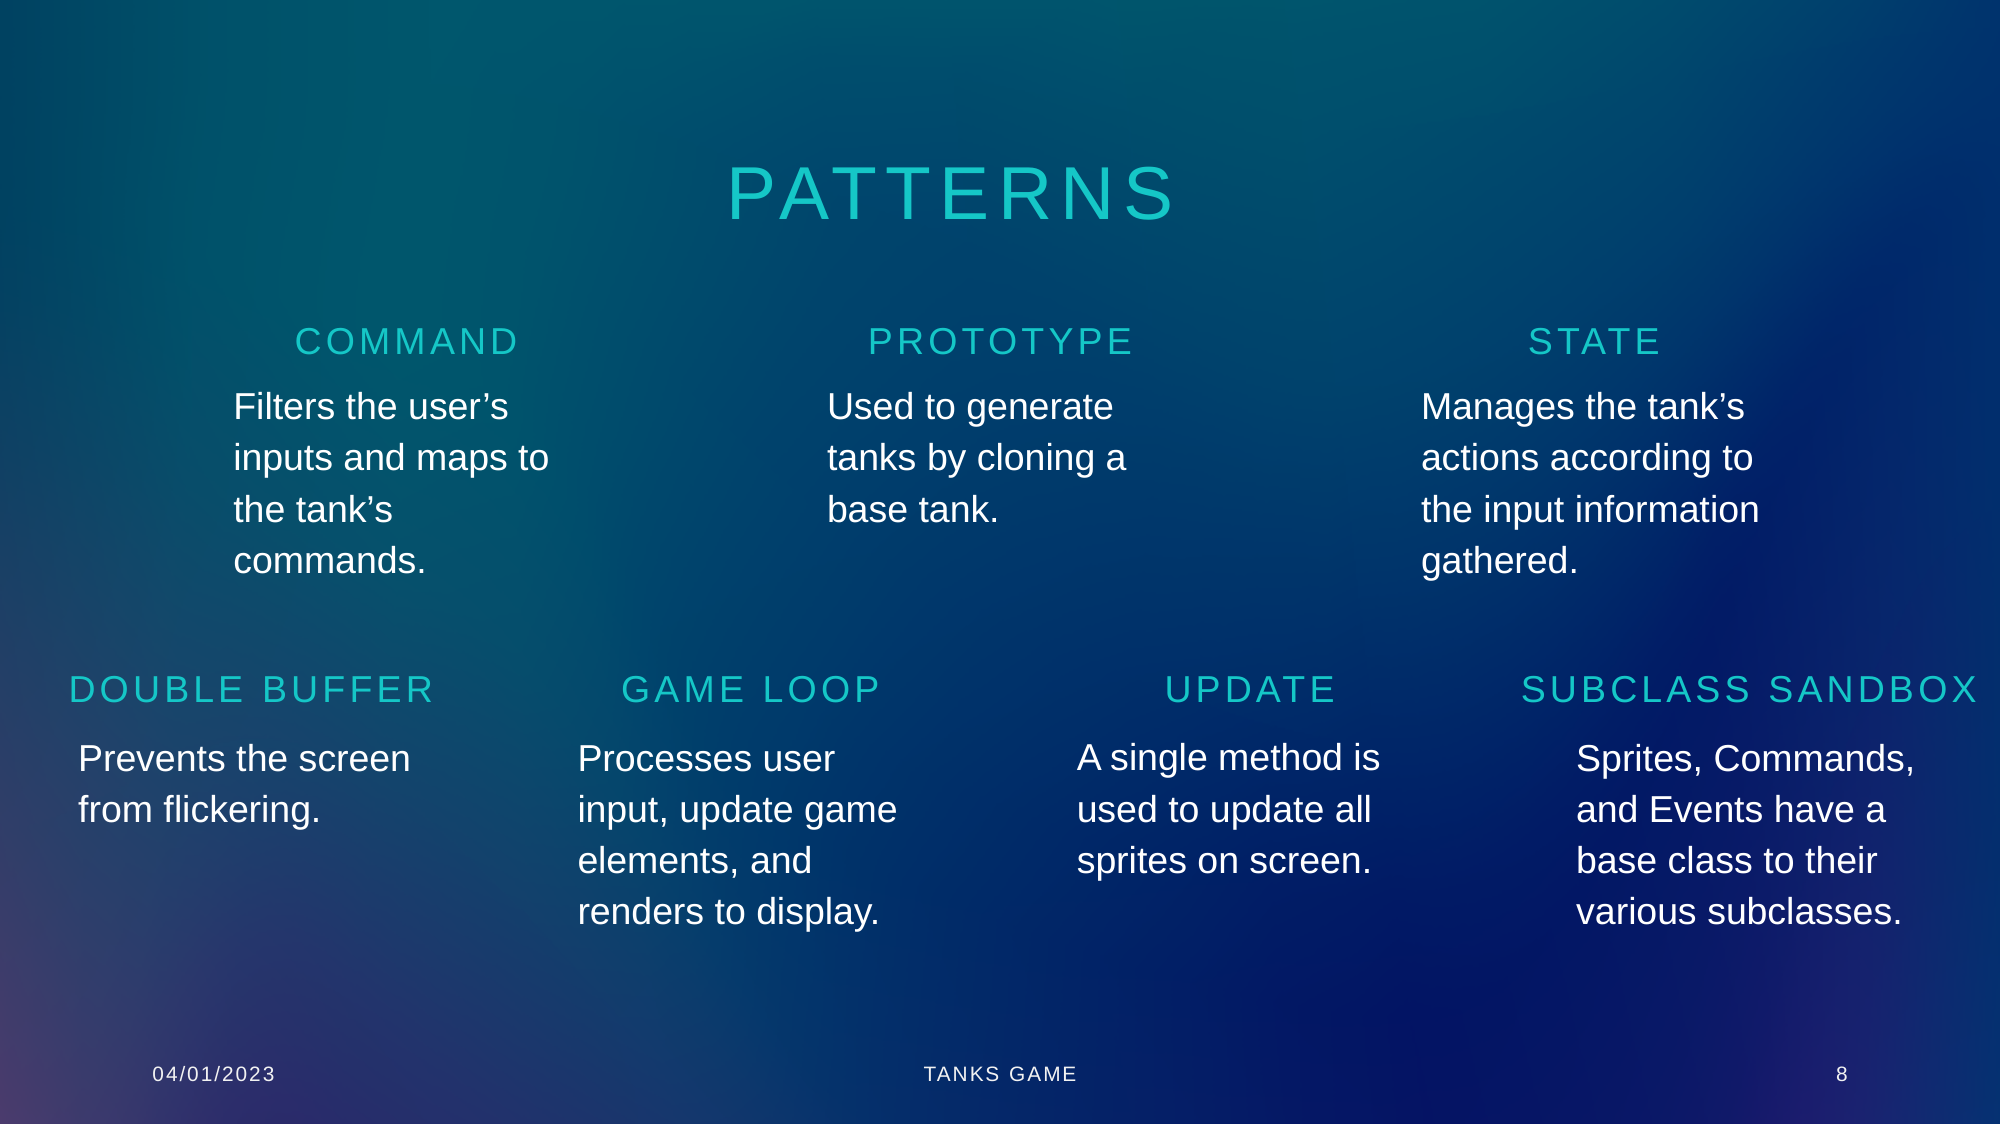

# Patterns
Command
prototype
state
Filters the user’s inputs and maps to the tank’s commands.
Used to generate tanks by cloning a base tank.
Manages the tank’s actions according to the input information gathered.
Double buffer
Game loop
update
Subclass sandbox
A single method is used to update all sprites on screen.
Prevents the screen from flickering.
Processes user input, update game elements, and renders to display.
Sprites, Commands, and Events have a base class to their various subclasses.
04/01/2023
Tanks game
8